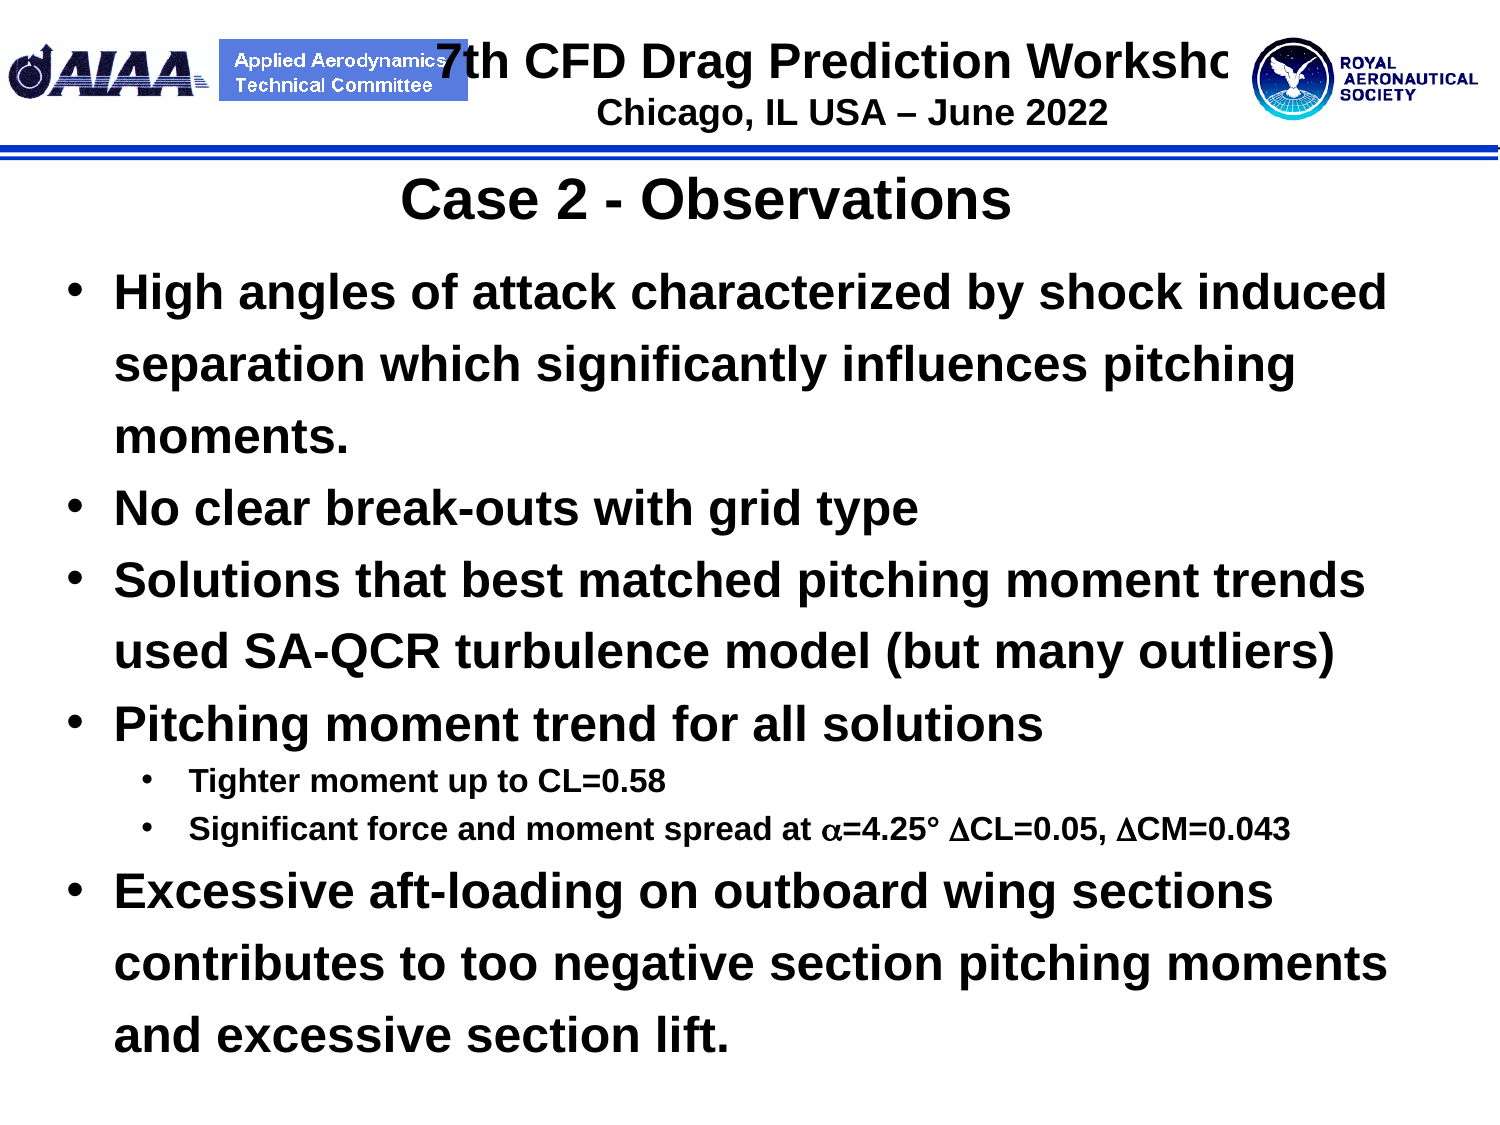

Case 2 - Observations
High angles of attack characterized by shock induced separation which significantly influences pitching moments.
No clear break-outs with grid type
Solutions that best matched pitching moment trends used SA-QCR turbulence model (but many outliers)
Pitching moment trend for all solutions
Tighter moment up to CL=0.58
Significant force and moment spread at α=4.25° ΔCL=0.05, ΔCM=0.043
Excessive aft-loading on outboard wing sections contributes to too negative section pitching moments and excessive section lift.